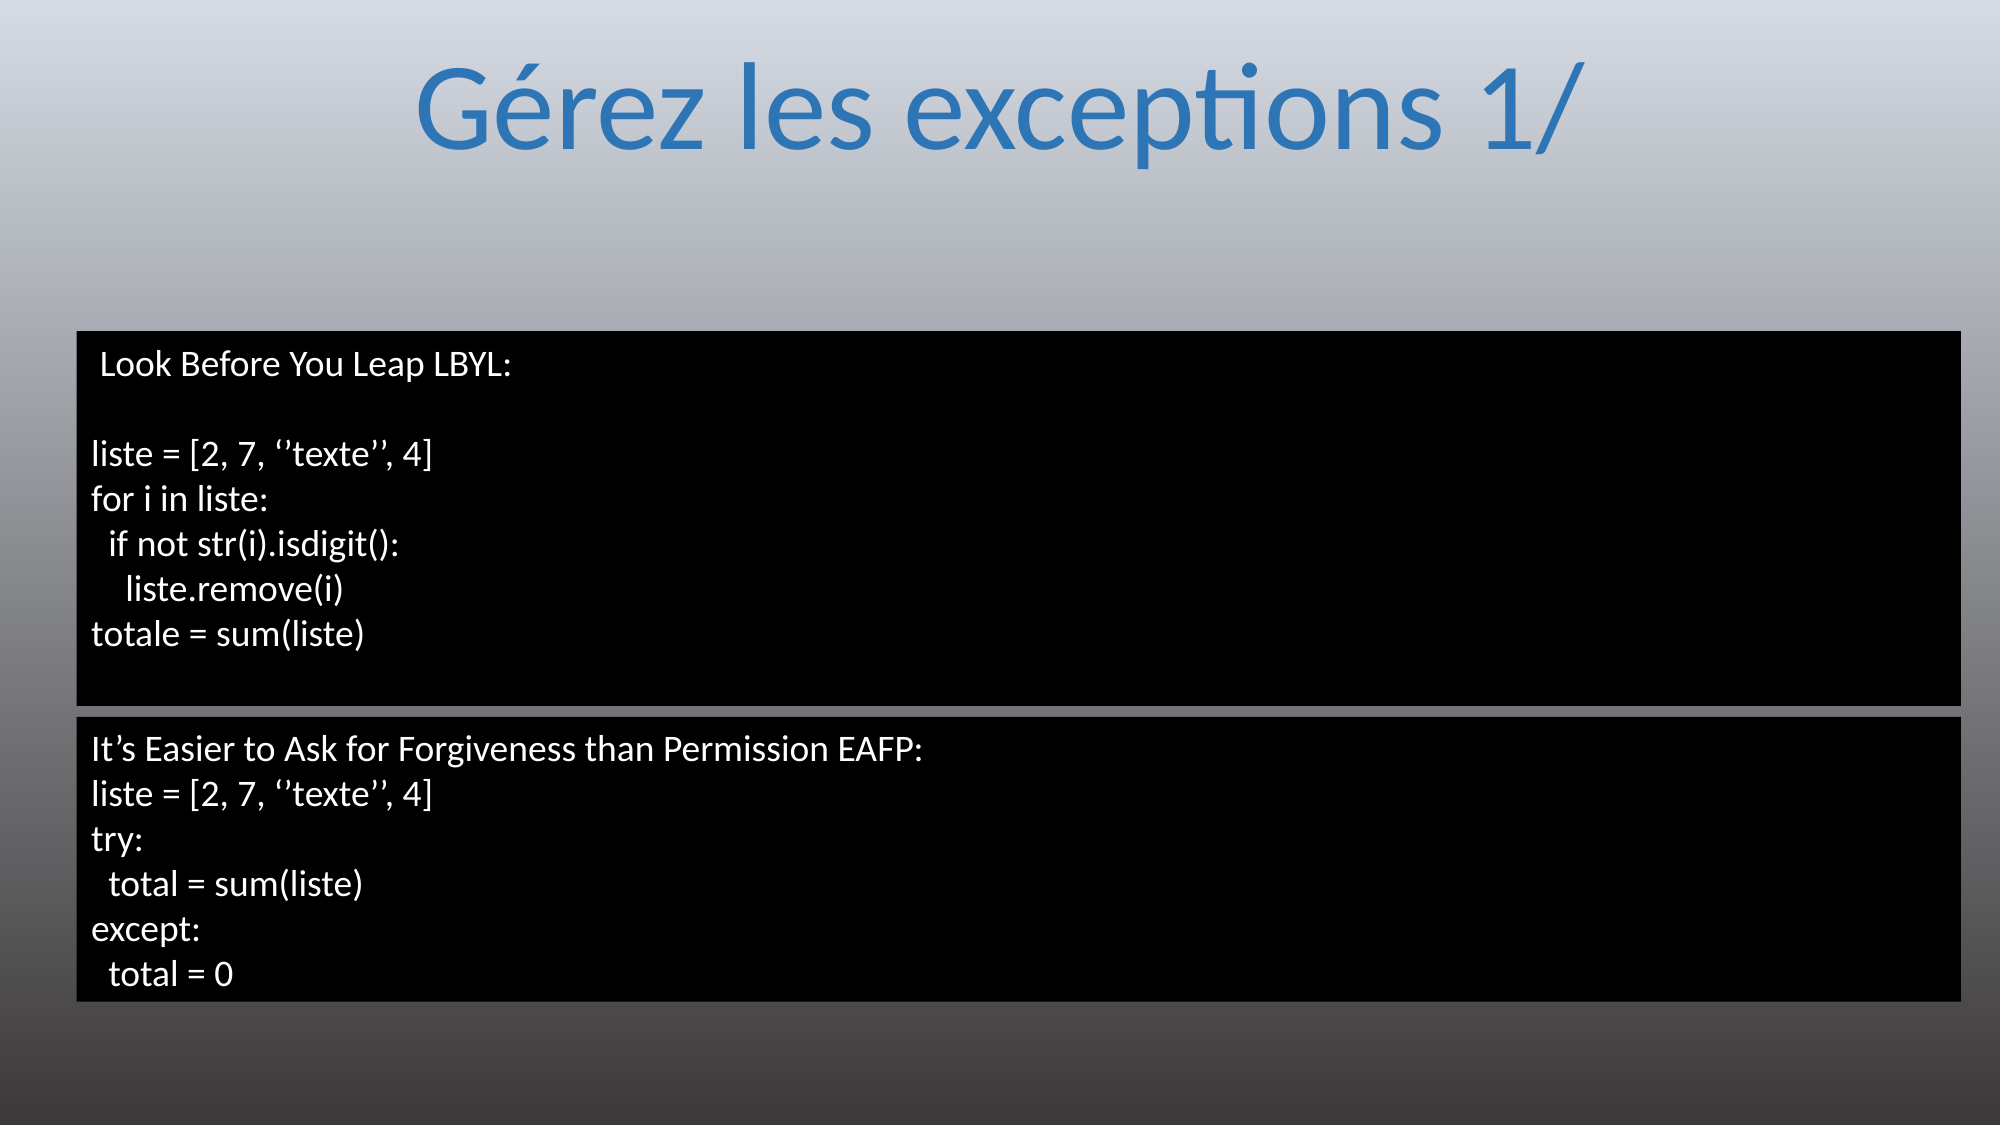

# Gérez les exceptions 1/
 Look Before You Leap LBYL:

liste = [2, 7, ‘’texte’’, 4]
for i in liste:
  if not str(i).isdigit():
    liste.remove(i)
totale = sum(liste)

It’s Easier to Ask for Forgiveness than Permission EAFP:
liste = [2, 7, ‘’texte’’, 4]
try:
  total = sum(liste)
except:
  total = 0

102